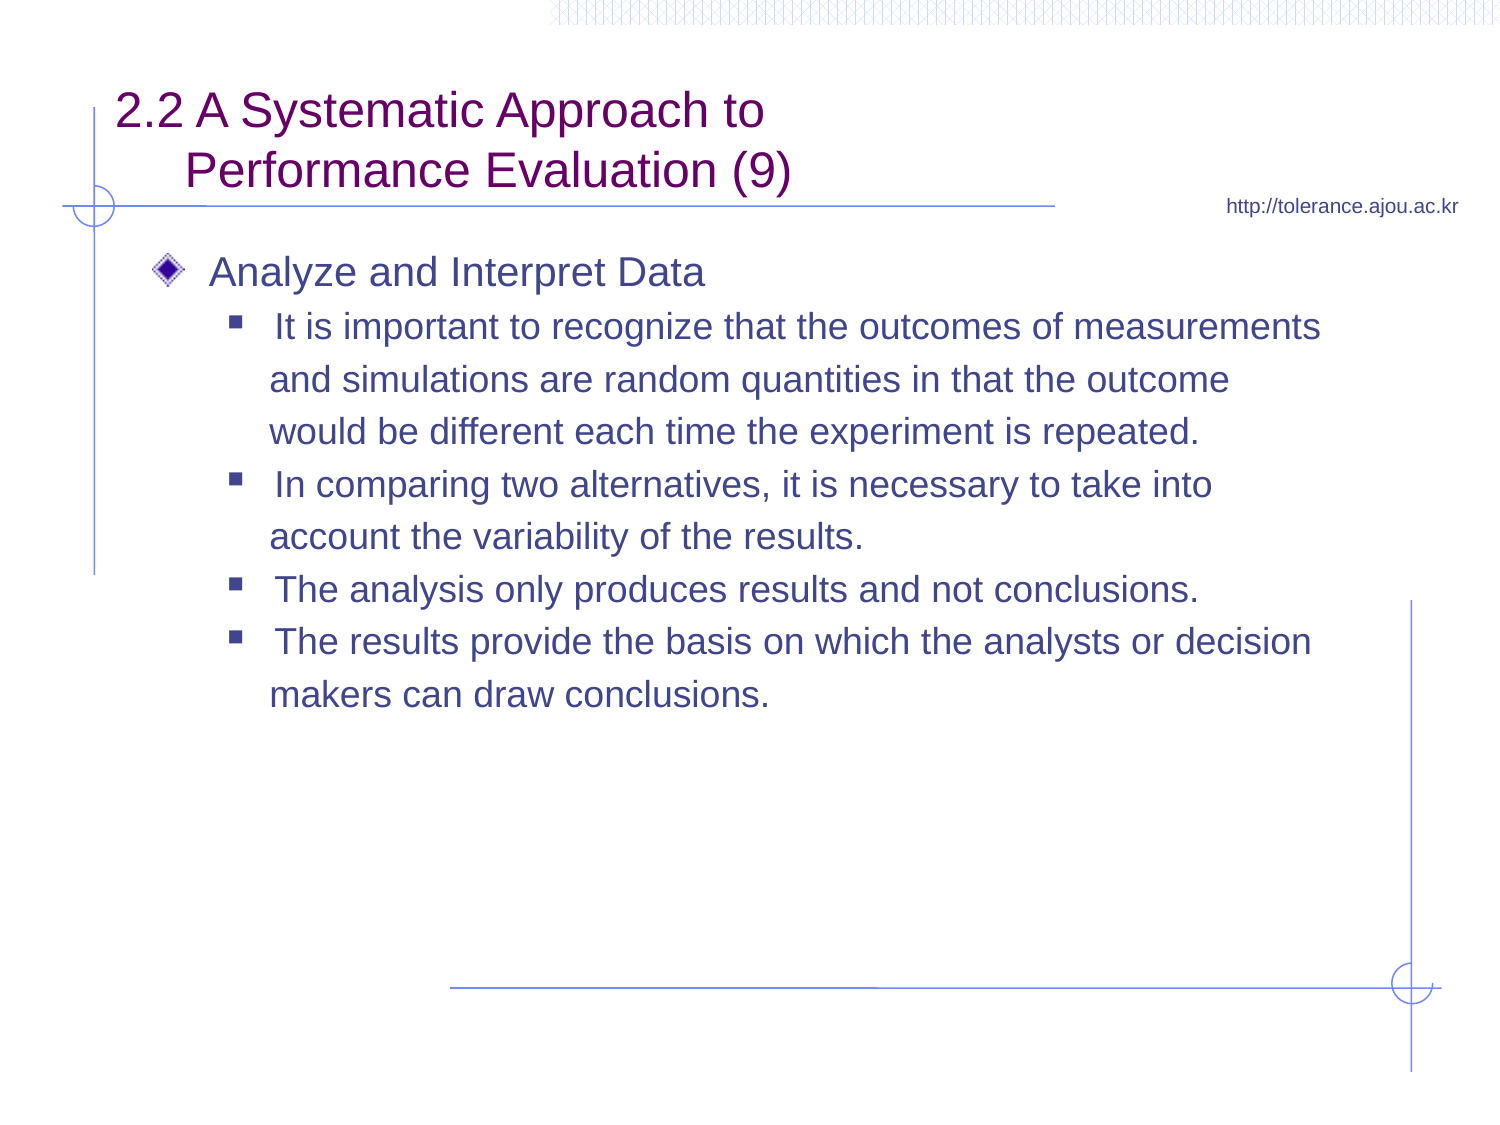

# 2.2 A Systematic Approach to Performance Evaluation (9)
Analyze and Interpret Data
It is important to recognize that the outcomes of measurements
    and simulations are random quantities in that the outcome
    would be different each time the experiment is repeated.
In comparing two alternatives, it is necessary to take into
    account the variability of the results.
The analysis only produces results and not conclusions.
The results provide the basis on which the analysts or decision
    makers can draw conclusions.